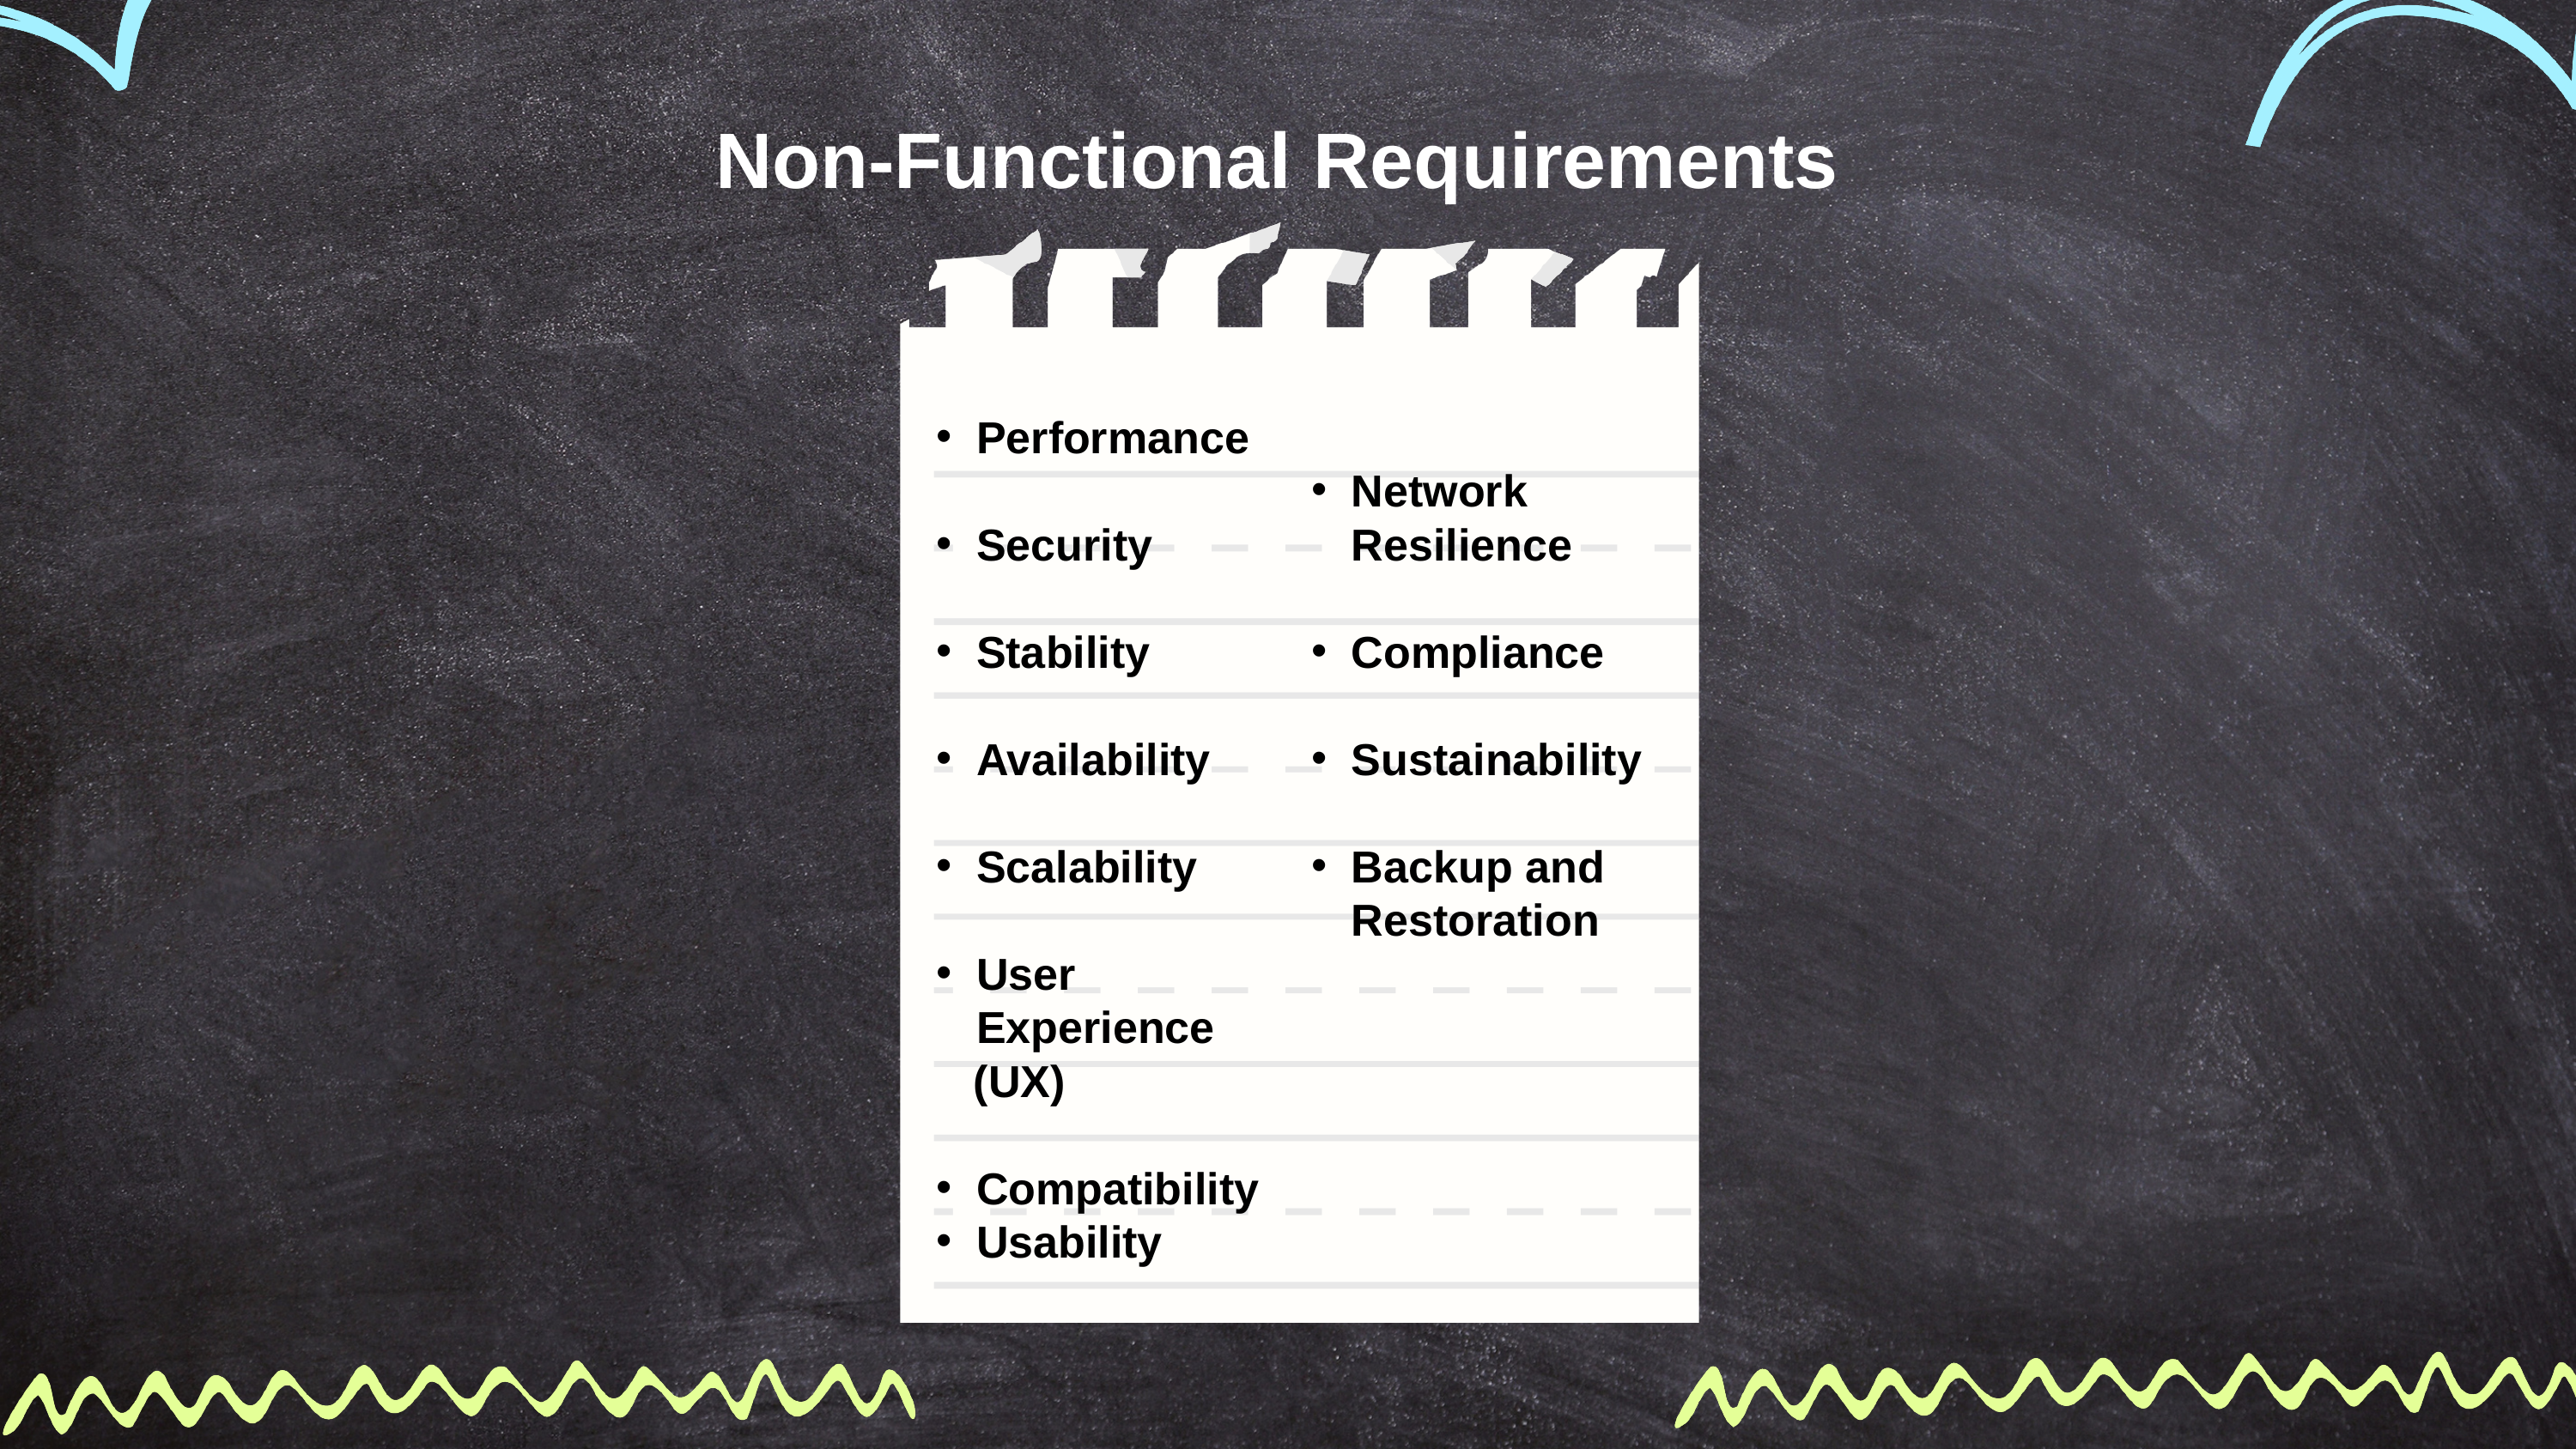

Non-Functional Requirements

Performance

Security

Stability

Availability

Scalability

User  Experience
   (UX)

Compatibility
Usability

Network Resilience

Compliance

Sustainability

Backup and Restoration